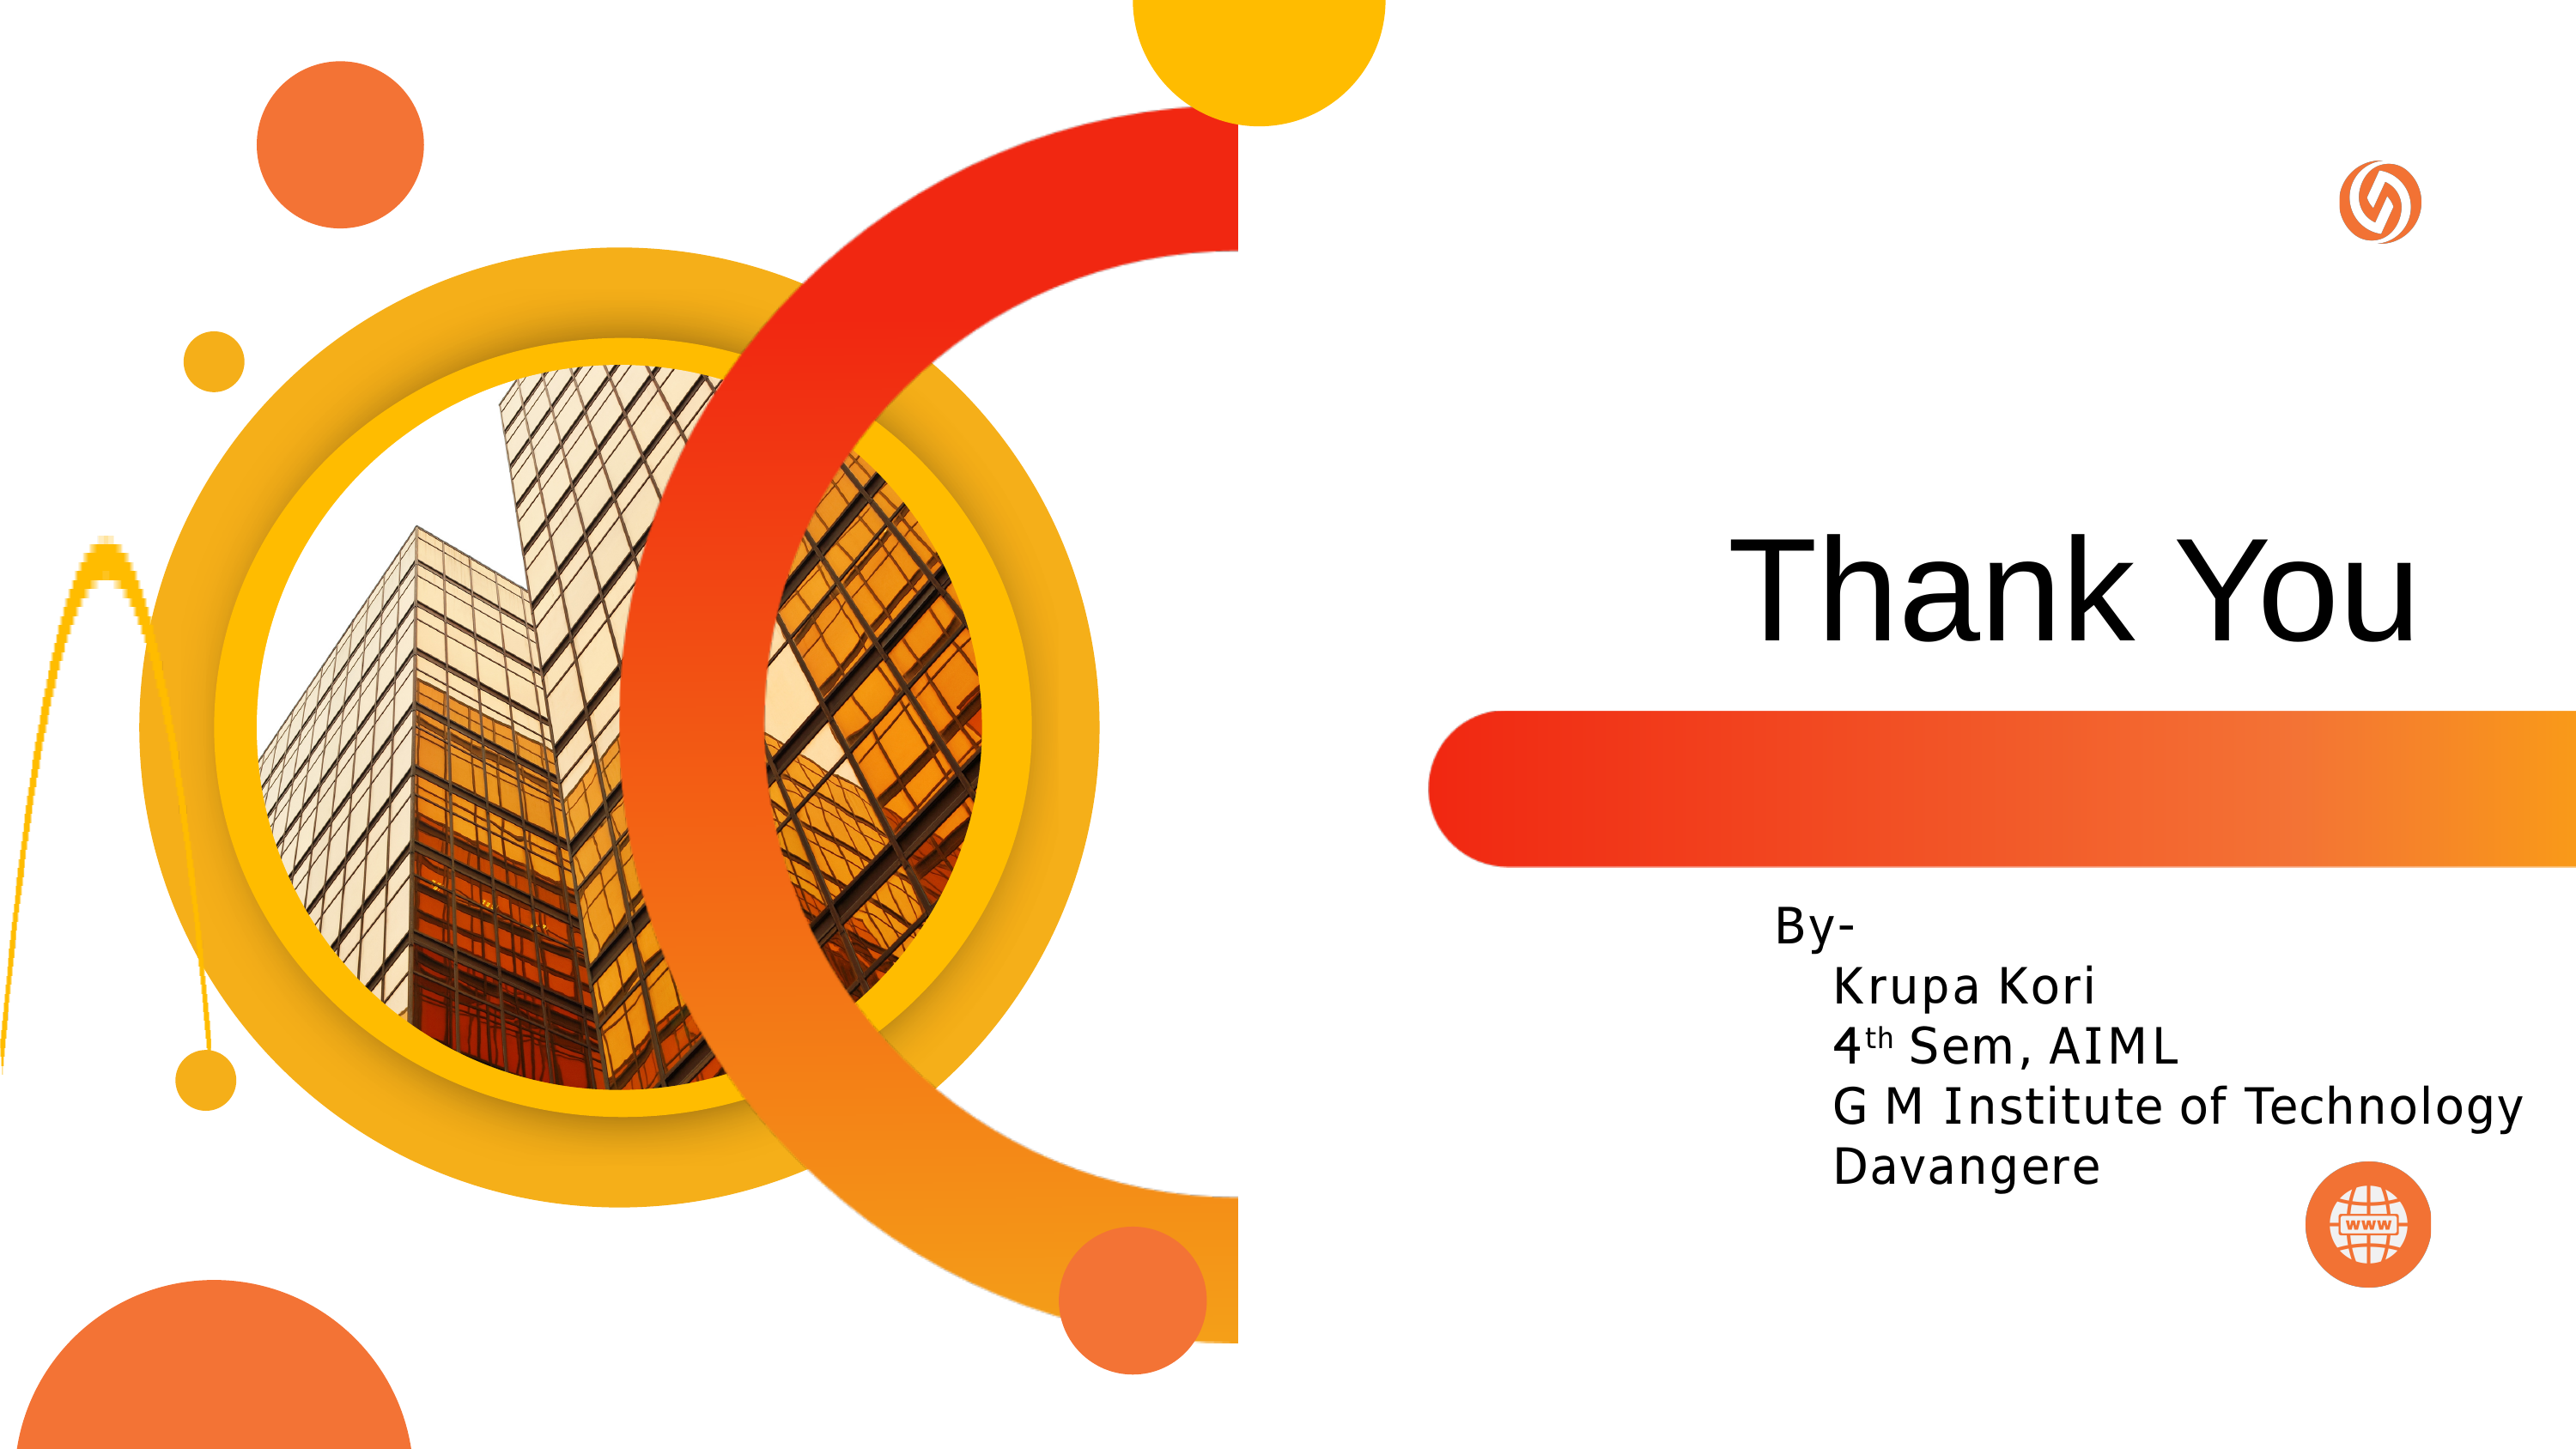

Thank You

By-
    Krupa Kori
    4th Sem, AIML
    G M Institute of Technology
    Davangere